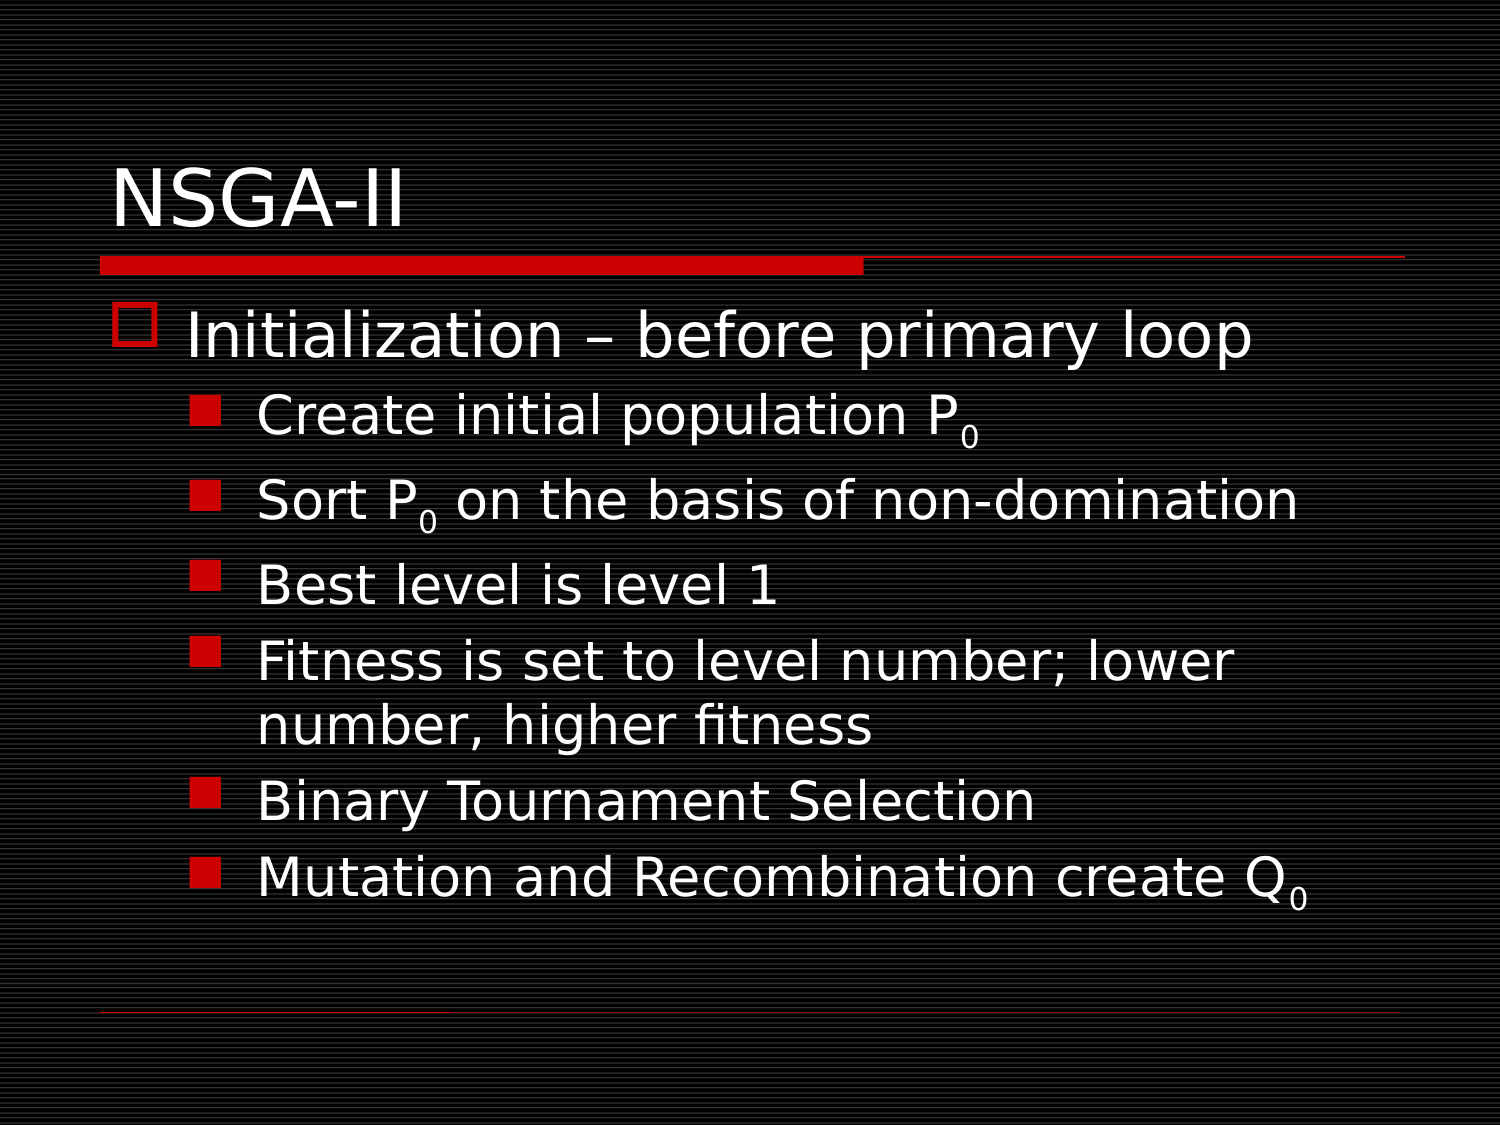

# NSGA-II
Initialization – before primary loop
Create initial population P0
Sort P0 on the basis of non-domination
Best level is level 1
Fitness is set to level number; lower number, higher fitness
Binary Tournament Selection
Mutation and Recombination create Q0